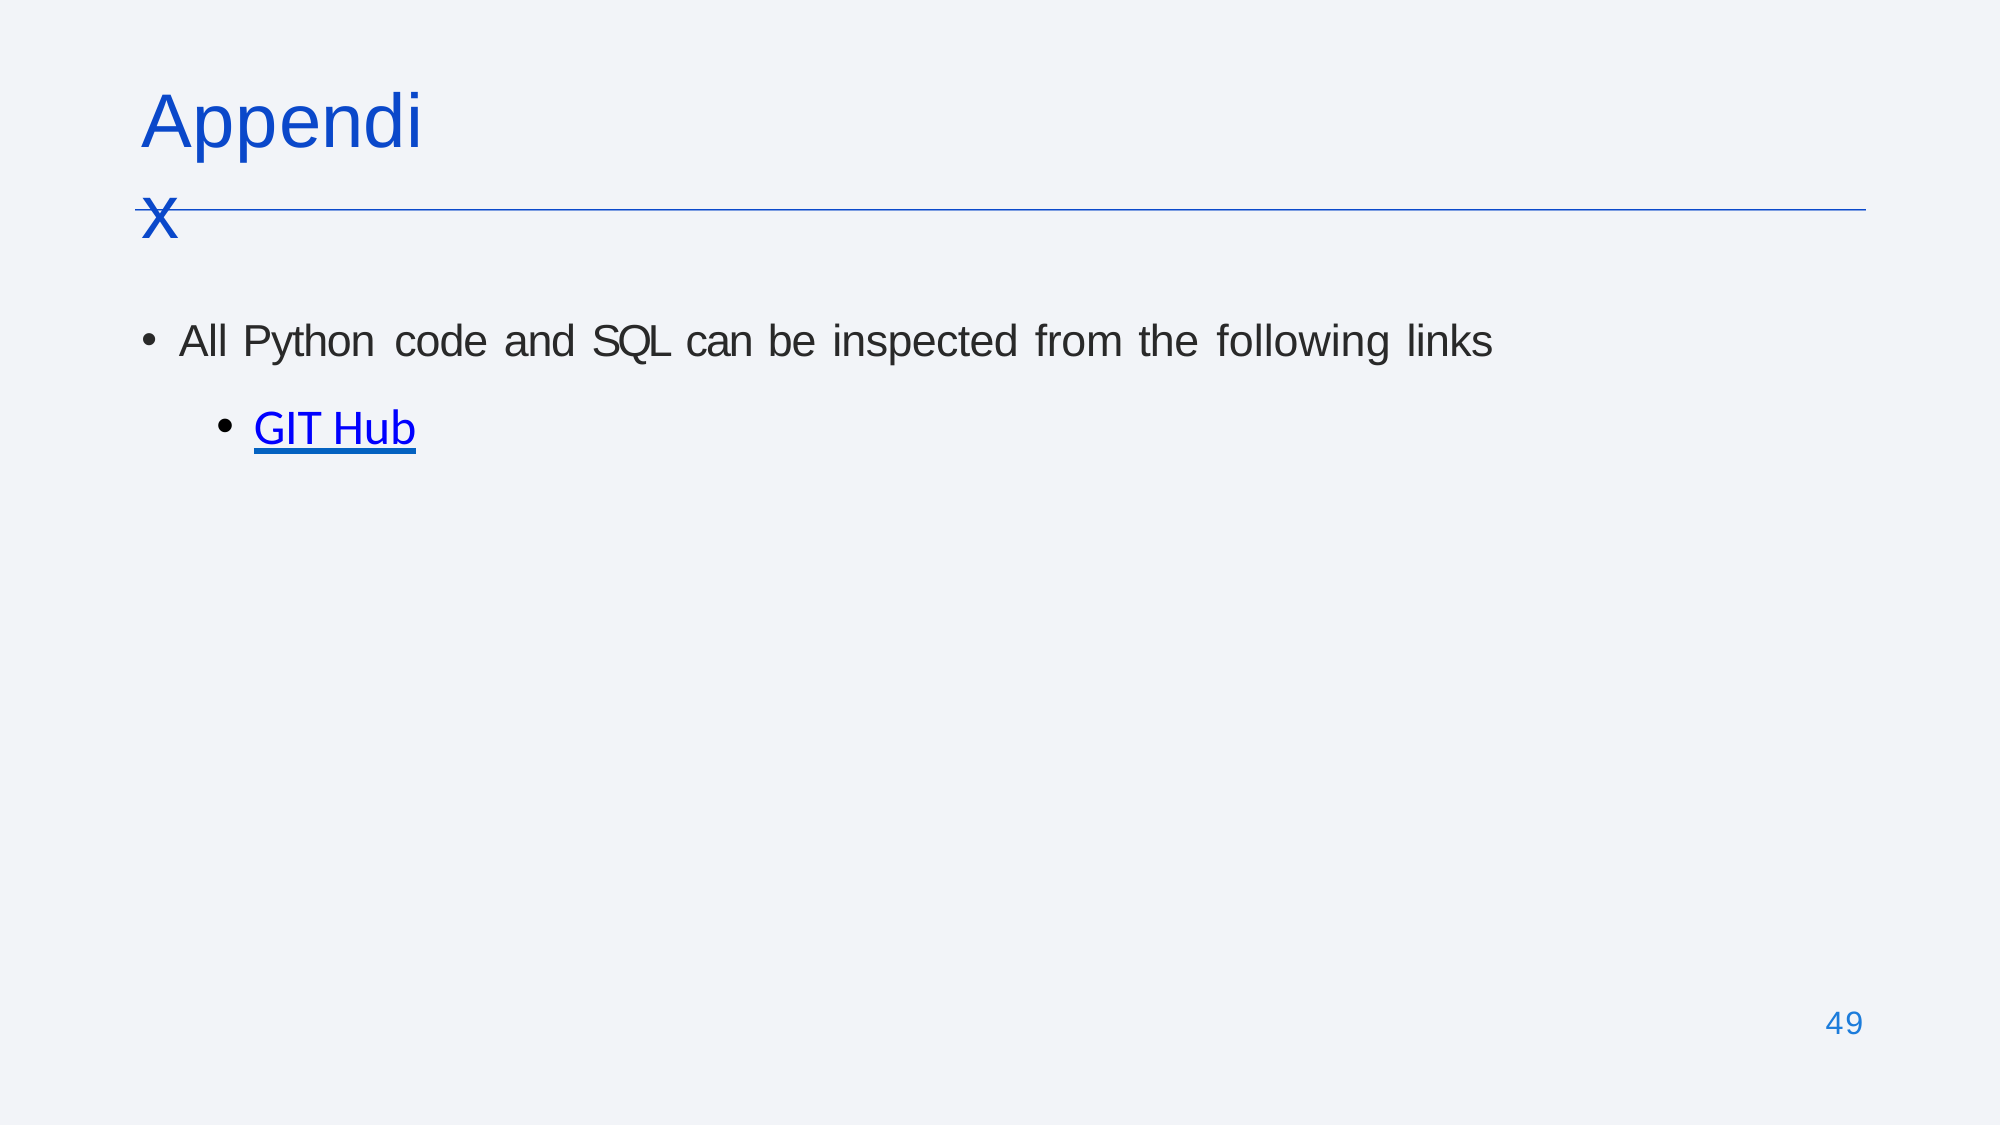

# Appendix
All Python code and SQL can be inspected from the following links
GIT Hub
49